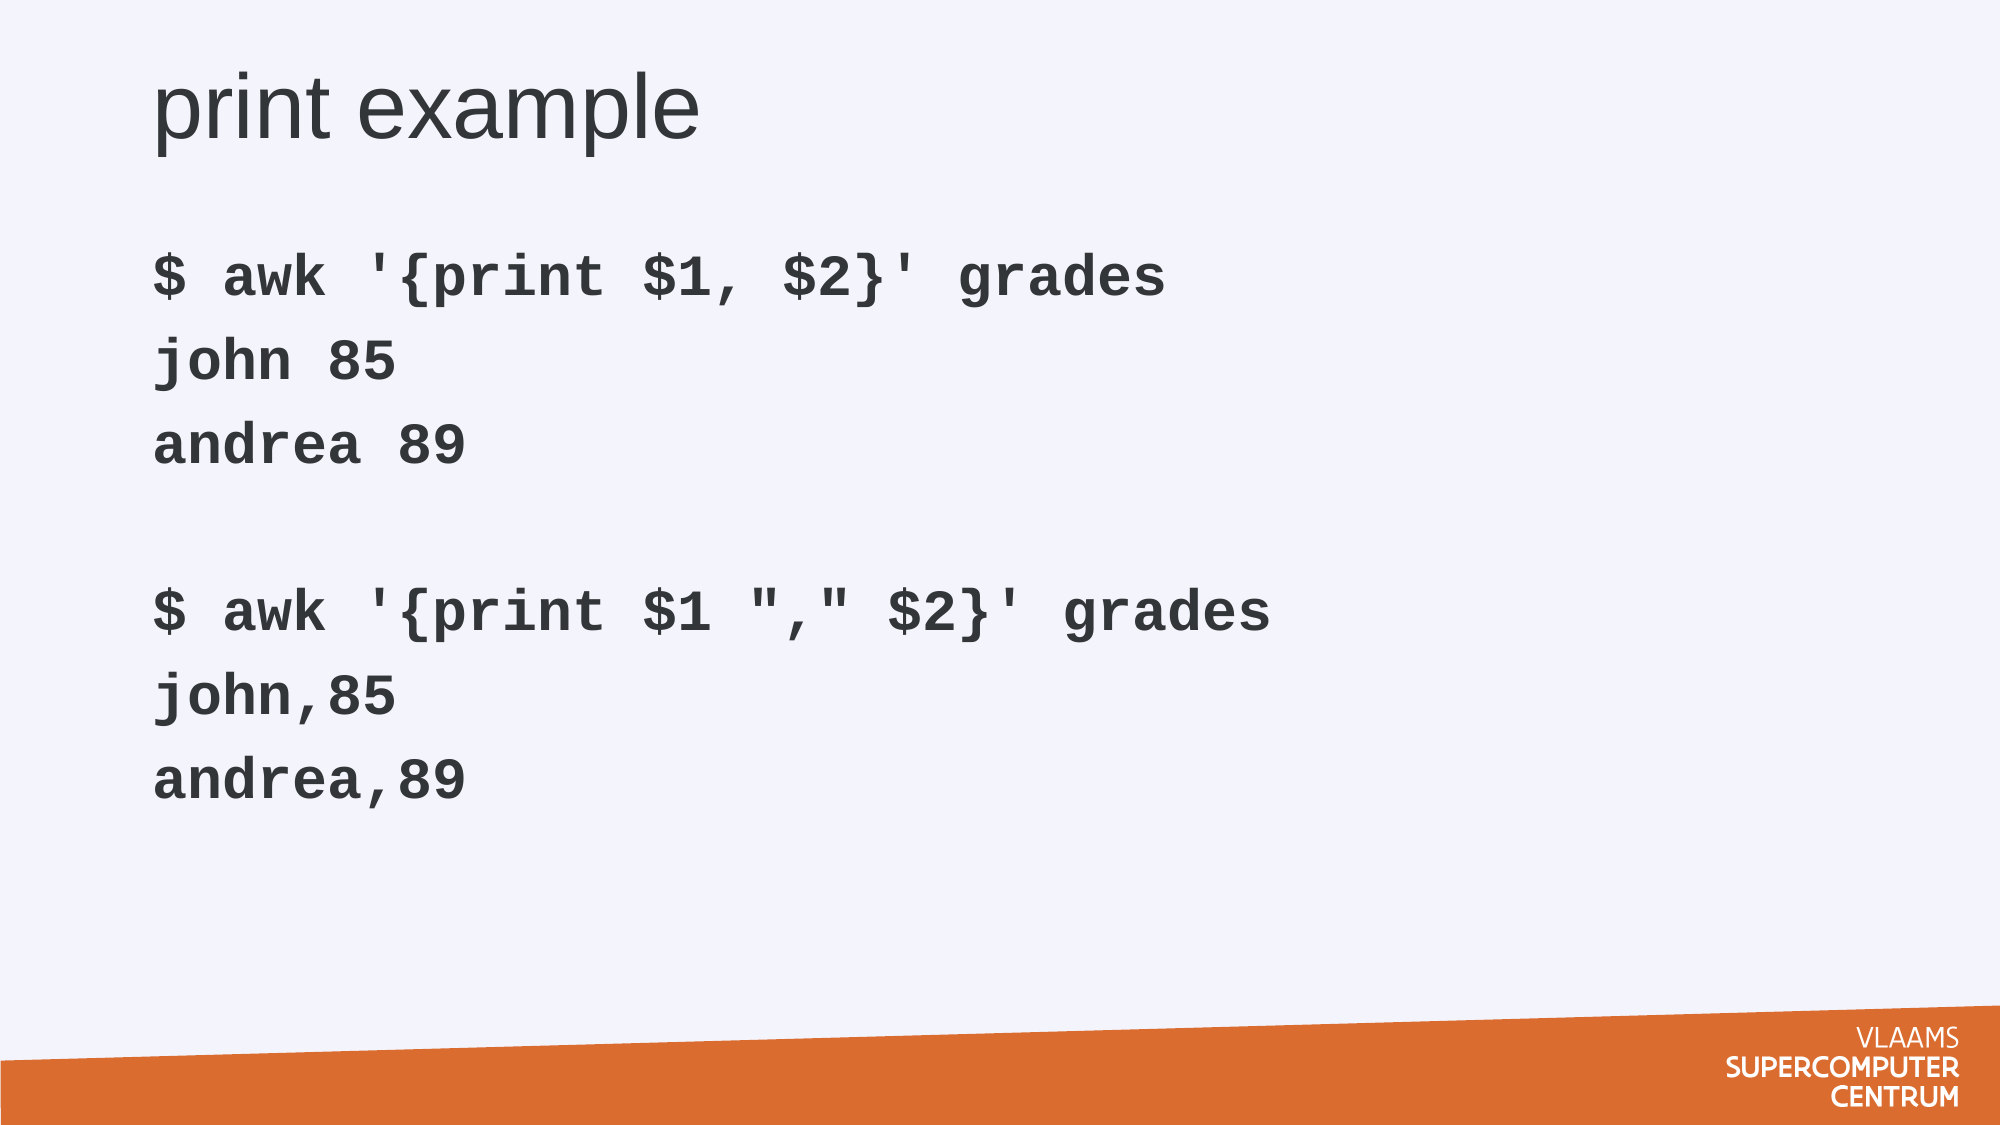

# print example
$ awk '{print $1, $2}' grades
john 85
andrea 89

$ awk '{print $1 "," $2}' grades
john,85
andrea,89